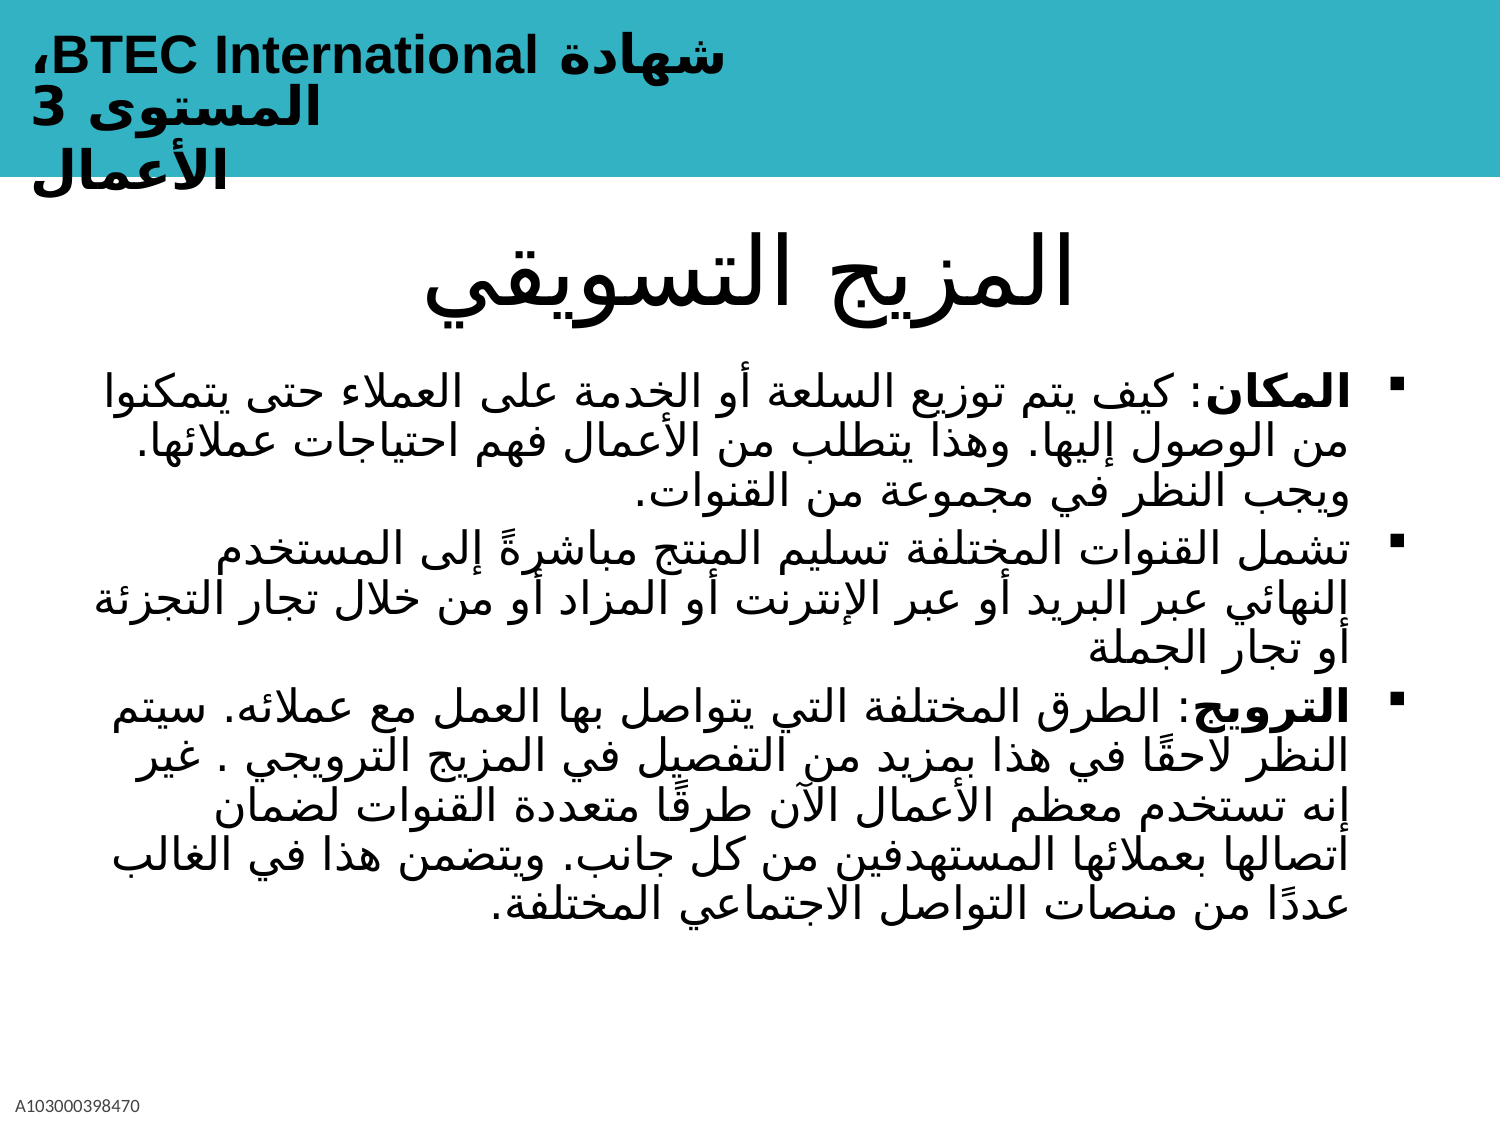

# المزيج التسويقي
المكان: كيف يتم توزيع السلعة أو الخدمة على العملاء حتى يتمكنوا من الوصول إليها. وهذا يتطلب من الأعمال فهم احتياجات عملائها. ويجب النظر في مجموعة من القنوات.
تشمل القنوات المختلفة تسليم المنتج مباشرةً إلى المستخدم النهائي عبر البريد أو عبر الإنترنت أو المزاد أو من خلال تجار التجزئة أو تجار الجملة
الترويج: الطرق المختلفة التي يتواصل بها العمل مع عملائه. سيتم النظر لاحقًا في هذا بمزيد من التفصيل في المزيج الترويجي . غير إنه تستخدم معظم الأعمال الآن طرقًا متعددة القنوات لضمان اتصالها بعملائها المستهدفين من كل جانب. ويتضمن هذا في الغالب عددًا من منصات التواصل الاجتماعي المختلفة.

A103000398470